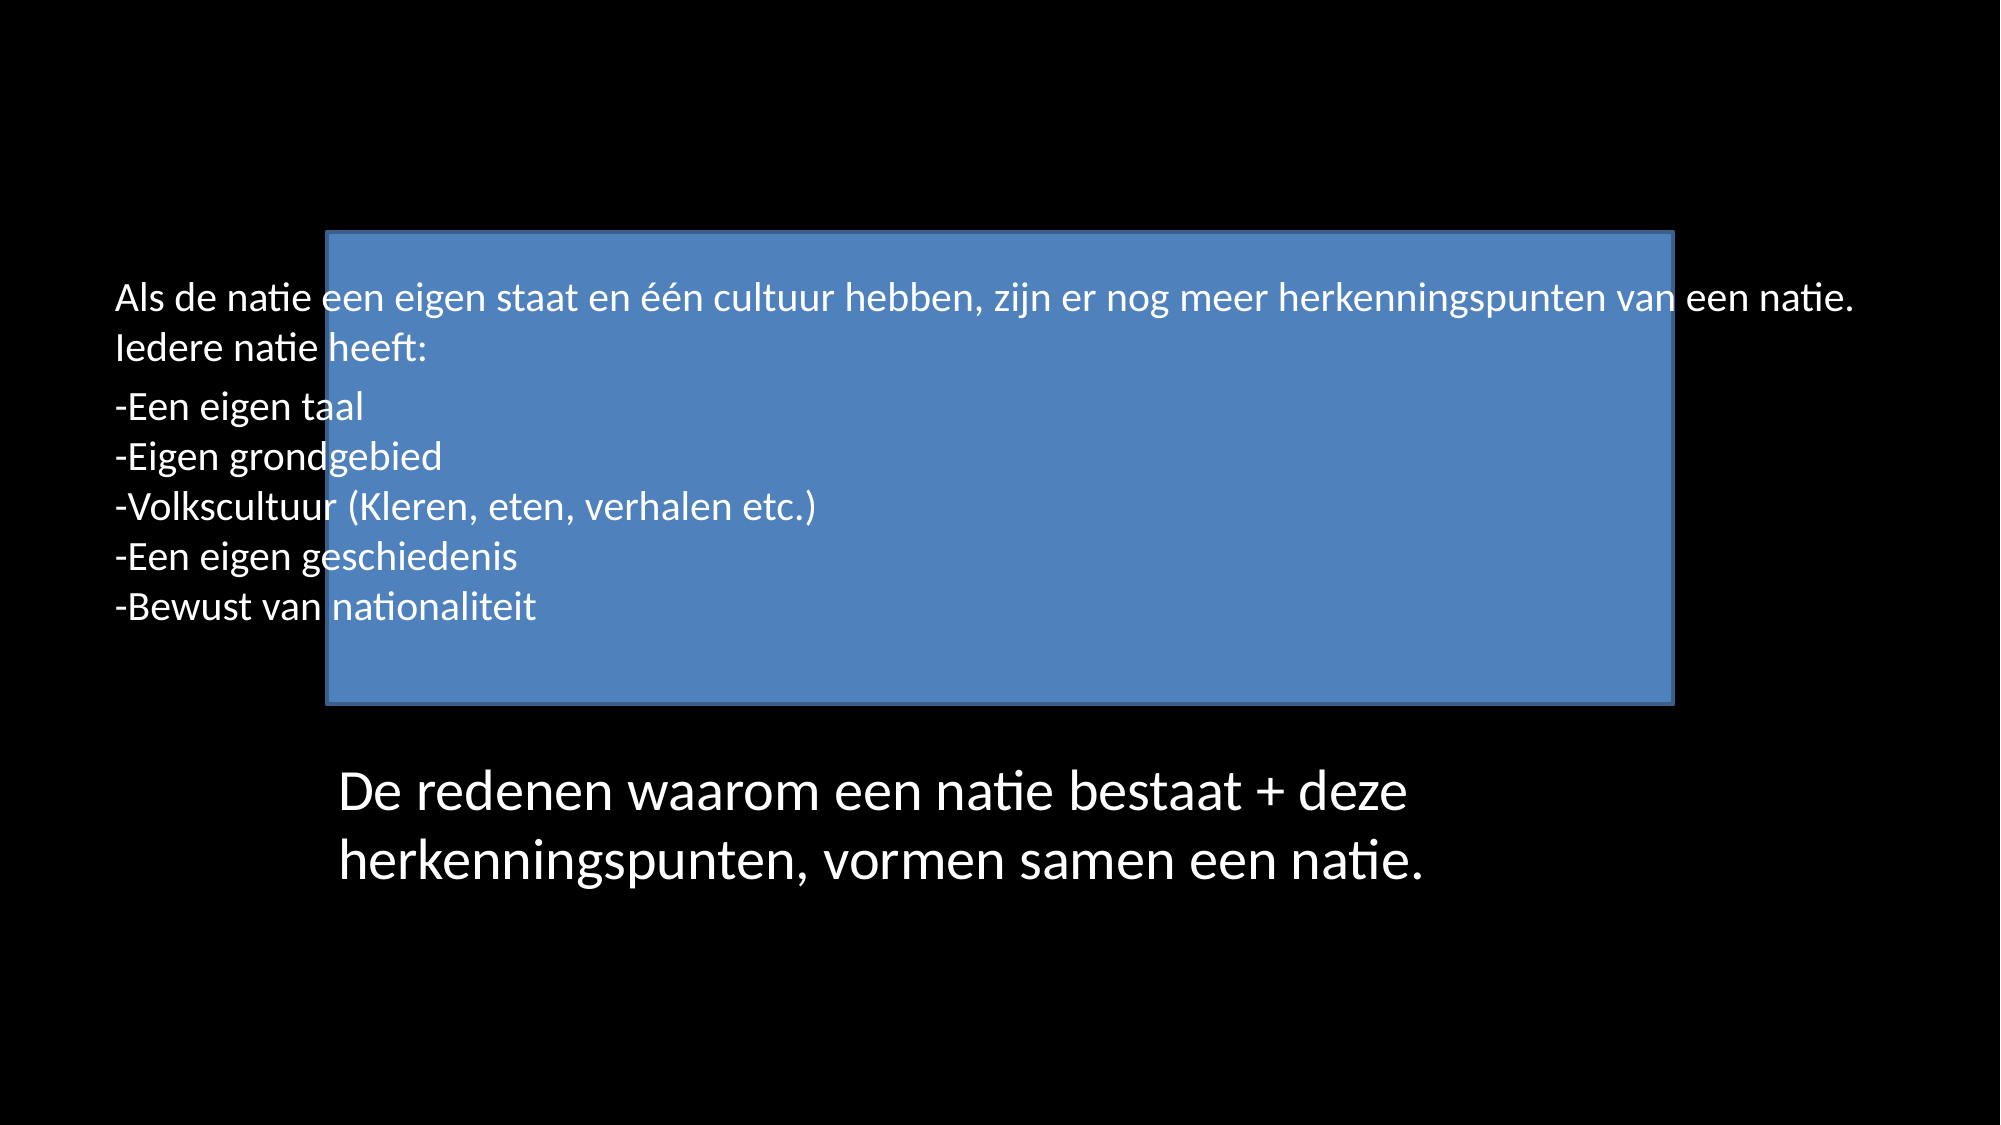

Als de natie een eigen staat en één cultuur hebben, zijn er nog meer herkenningspunten van een natie. Iedere natie heeft:
-Een eigen taal
-Eigen grondgebied
-Volkscultuur (Kleren, eten, verhalen etc.)
-Een eigen geschiedenis
-Bewust van nationaliteit
# De redenen waarom een natie bestaat + deze herkenningspunten, vormen samen een natie.